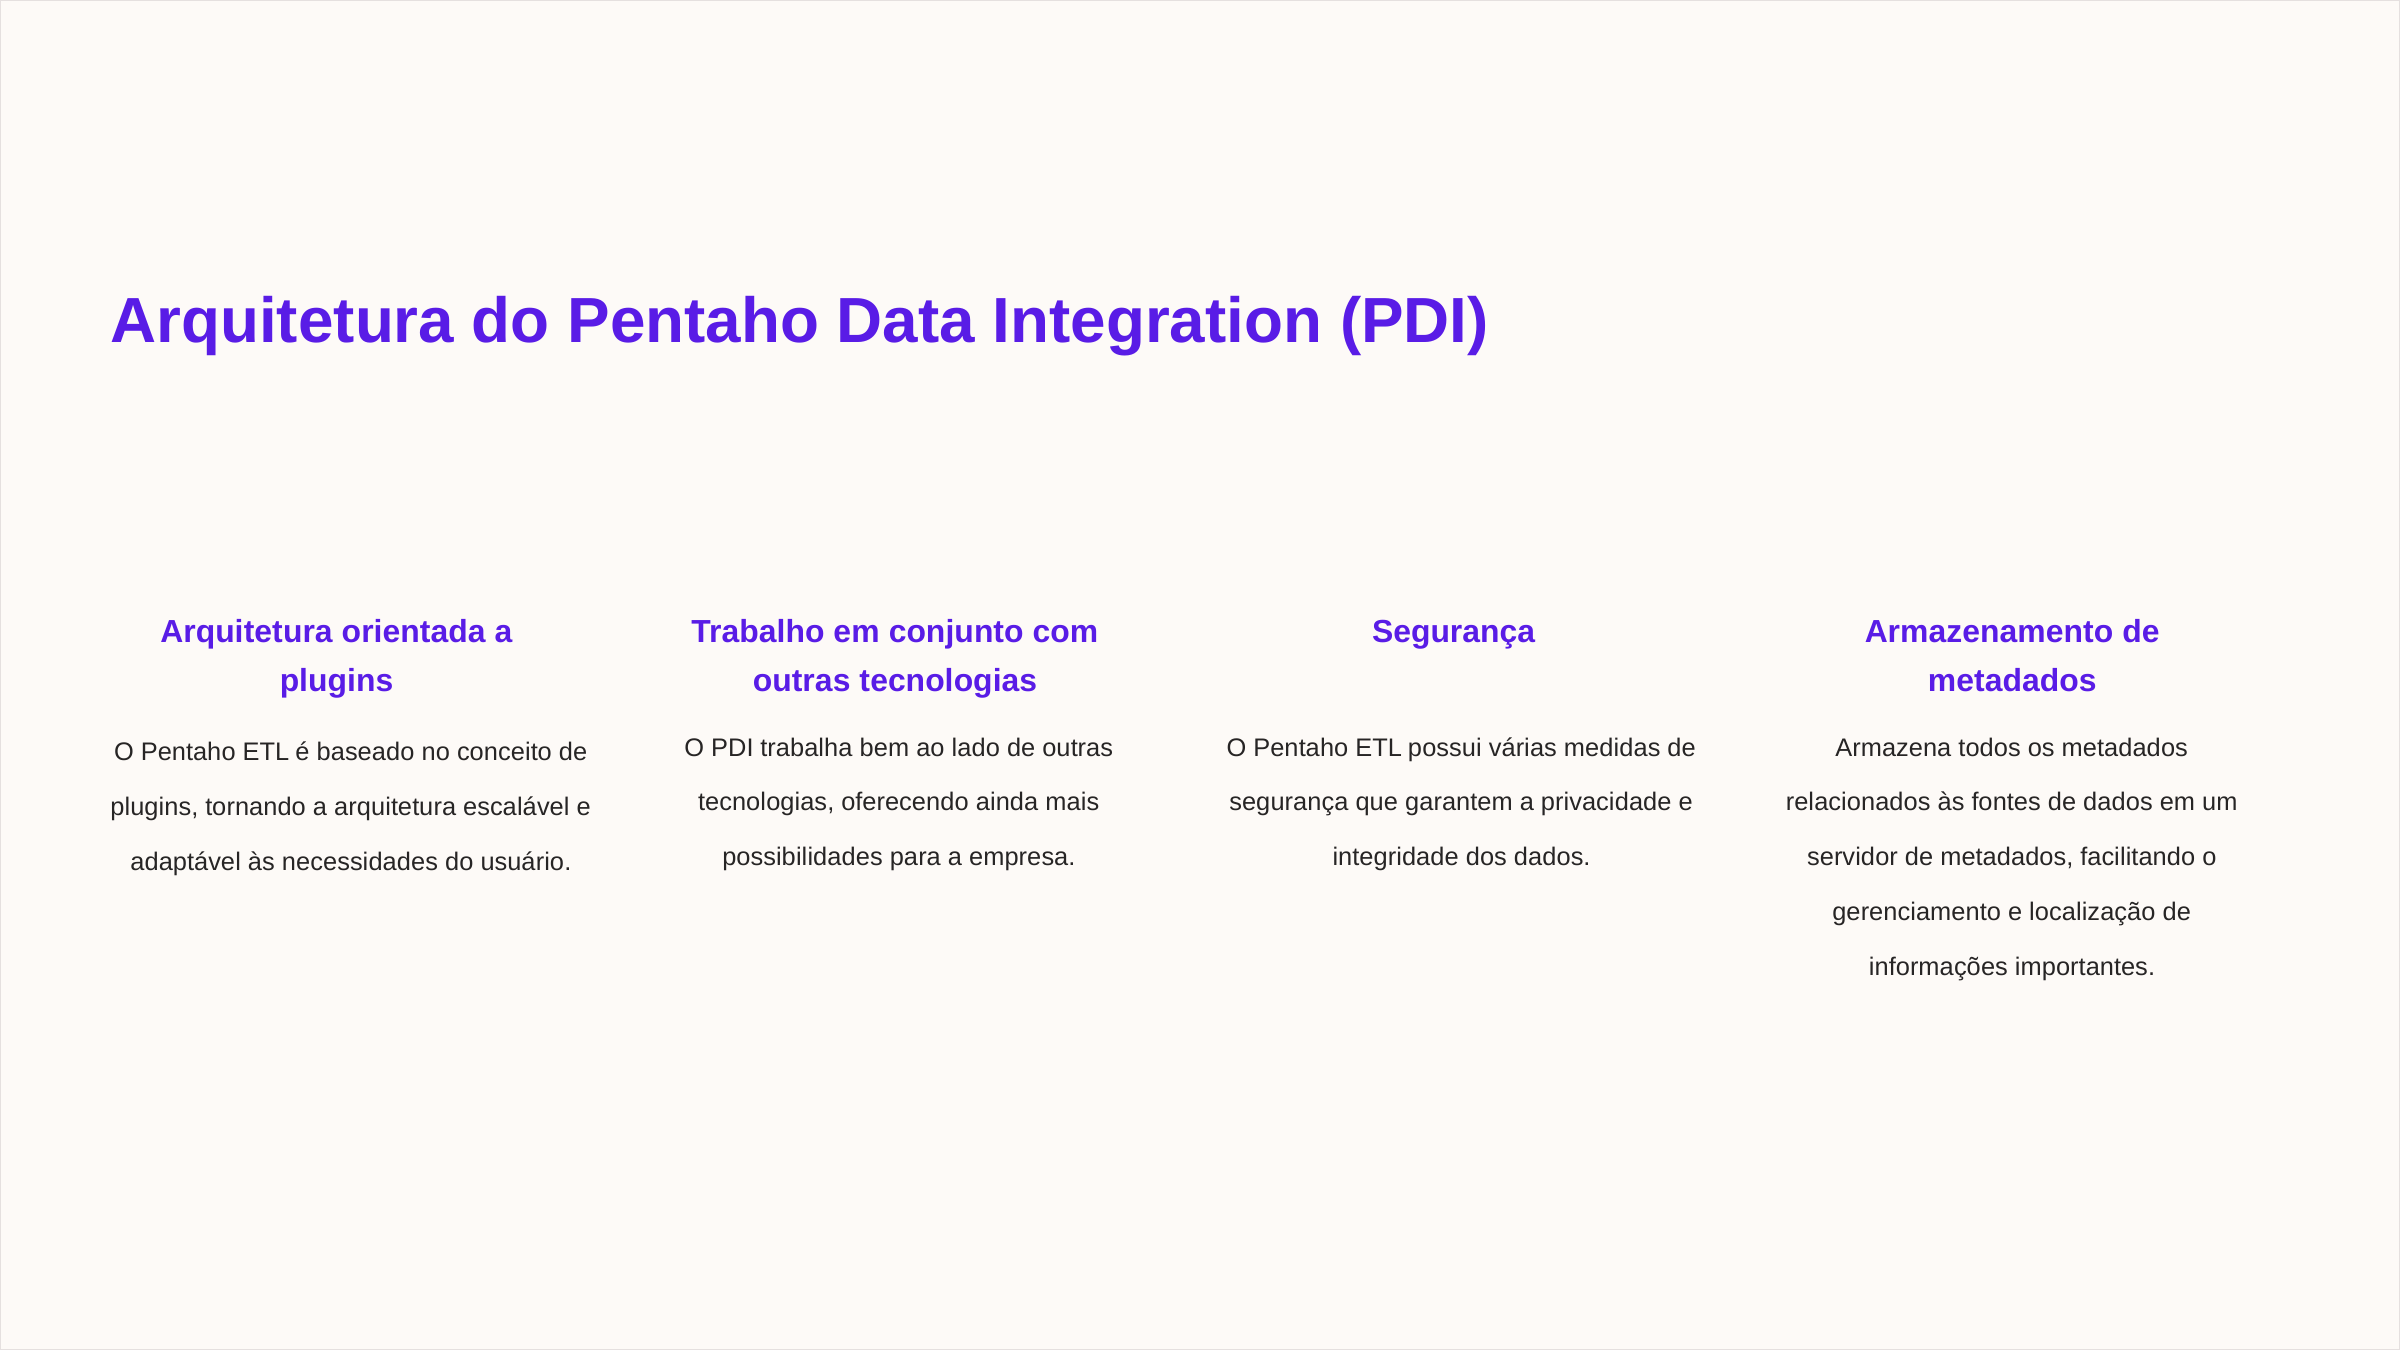

Arquitetura do Pentaho Data Integration (PDI)
Arquitetura orientada a plugins
Trabalho em conjunto com outras tecnologias
Segurança
Armazenamento de metadados
O PDI trabalha bem ao lado de outras tecnologias, oferecendo ainda mais possibilidades para a empresa.
O Pentaho ETL possui várias medidas de segurança que garantem a privacidade e integridade dos dados.
Armazena todos os metadados relacionados às fontes de dados em um servidor de metadados, facilitando o gerenciamento e localização de informações importantes.
O Pentaho ETL é baseado no conceito de plugins, tornando a arquitetura escalável e adaptável às necessidades do usuário.